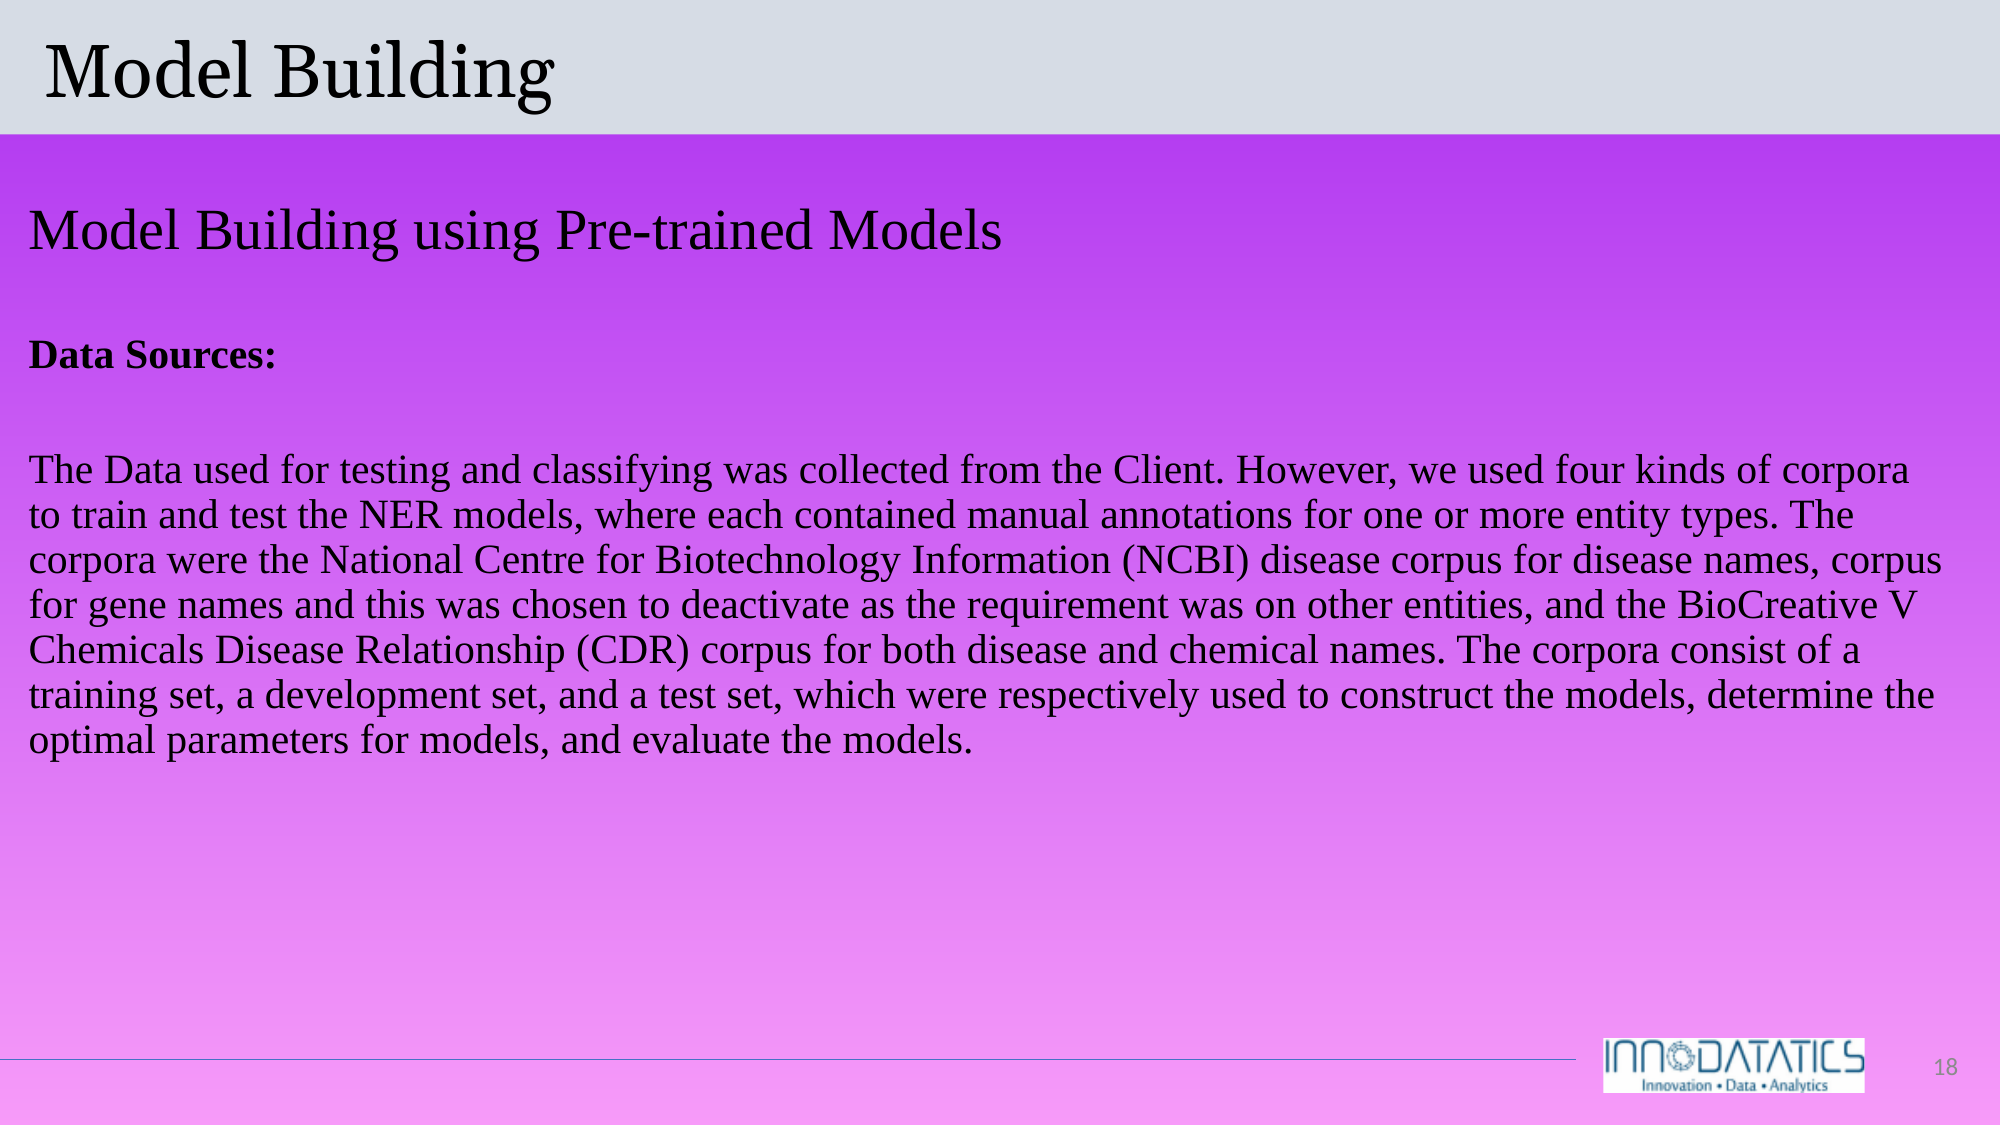

# Model Building
Model Building using Pre-trained Models

Data Sources:

The Data used for testing and classifying was collected from the Client. However, we used four kinds of corpora to train and test the NER models, where each contained manual annotations for one or more entity types. The corpora were the National Centre for Biotechnology Information (NCBI) disease corpus for disease names, corpus for gene names and this was chosen to deactivate as the requirement was on other entities, and the BioCreative V Chemicals Disease Relationship (CDR) corpus for both disease and chemical names. The corpora consist of a training set, a development set, and a test set, which were respectively used to construct the models, determine the optimal parameters for models, and evaluate the models.

18